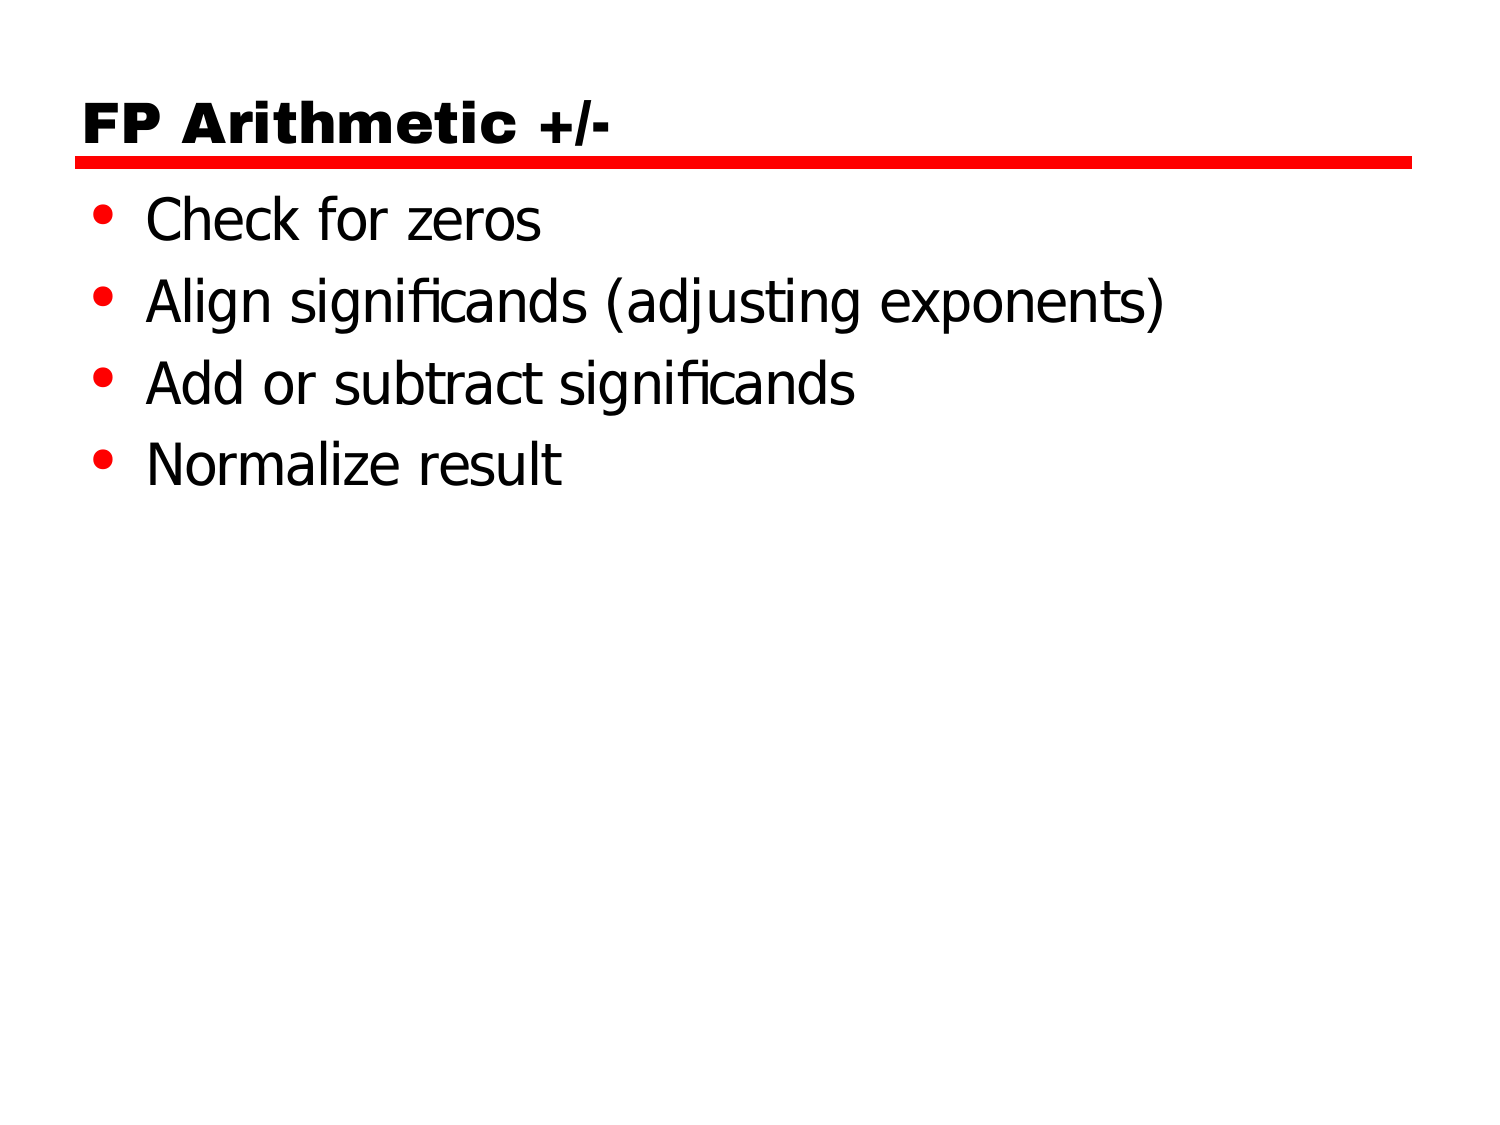

# FP Arithmetic +/-
Check for zeros
Align significands (adjusting exponents)
Add or subtract significands
Normalize result